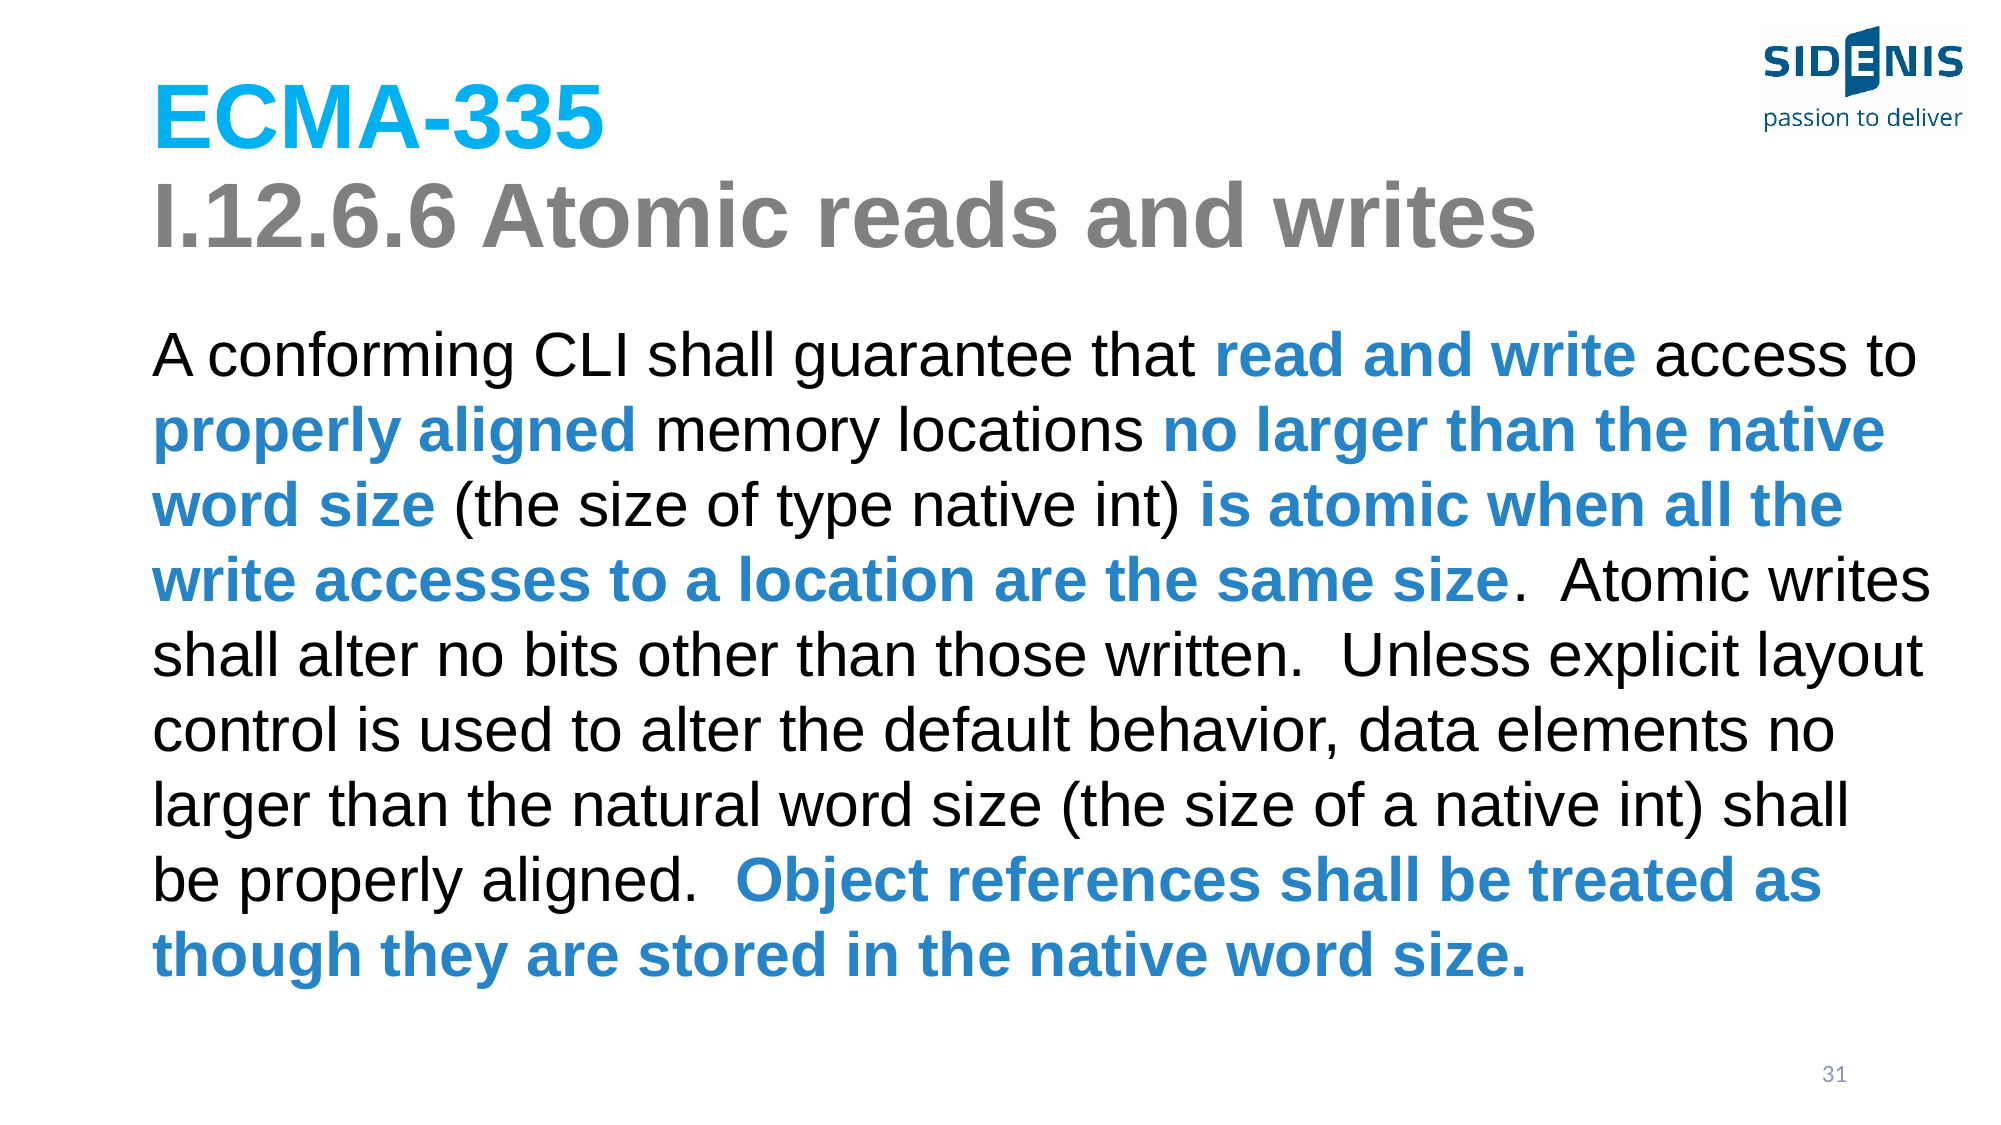

# ECMA-335 I.12.6.6 Atomic reads and writes
A conforming CLI shall guarantee that read and write access to properly aligned memory locations no larger than the native word size (the size of type native int) is atomic when all the write accesses to a location are the same size.  Atomic writes shall alter no bits other than those written.  Unless explicit layout control is used to alter the default behavior, data elements no larger than the natural word size (the size of a native int) shall be properly aligned.  Object references shall be treated as though they are stored in the native word size.
31